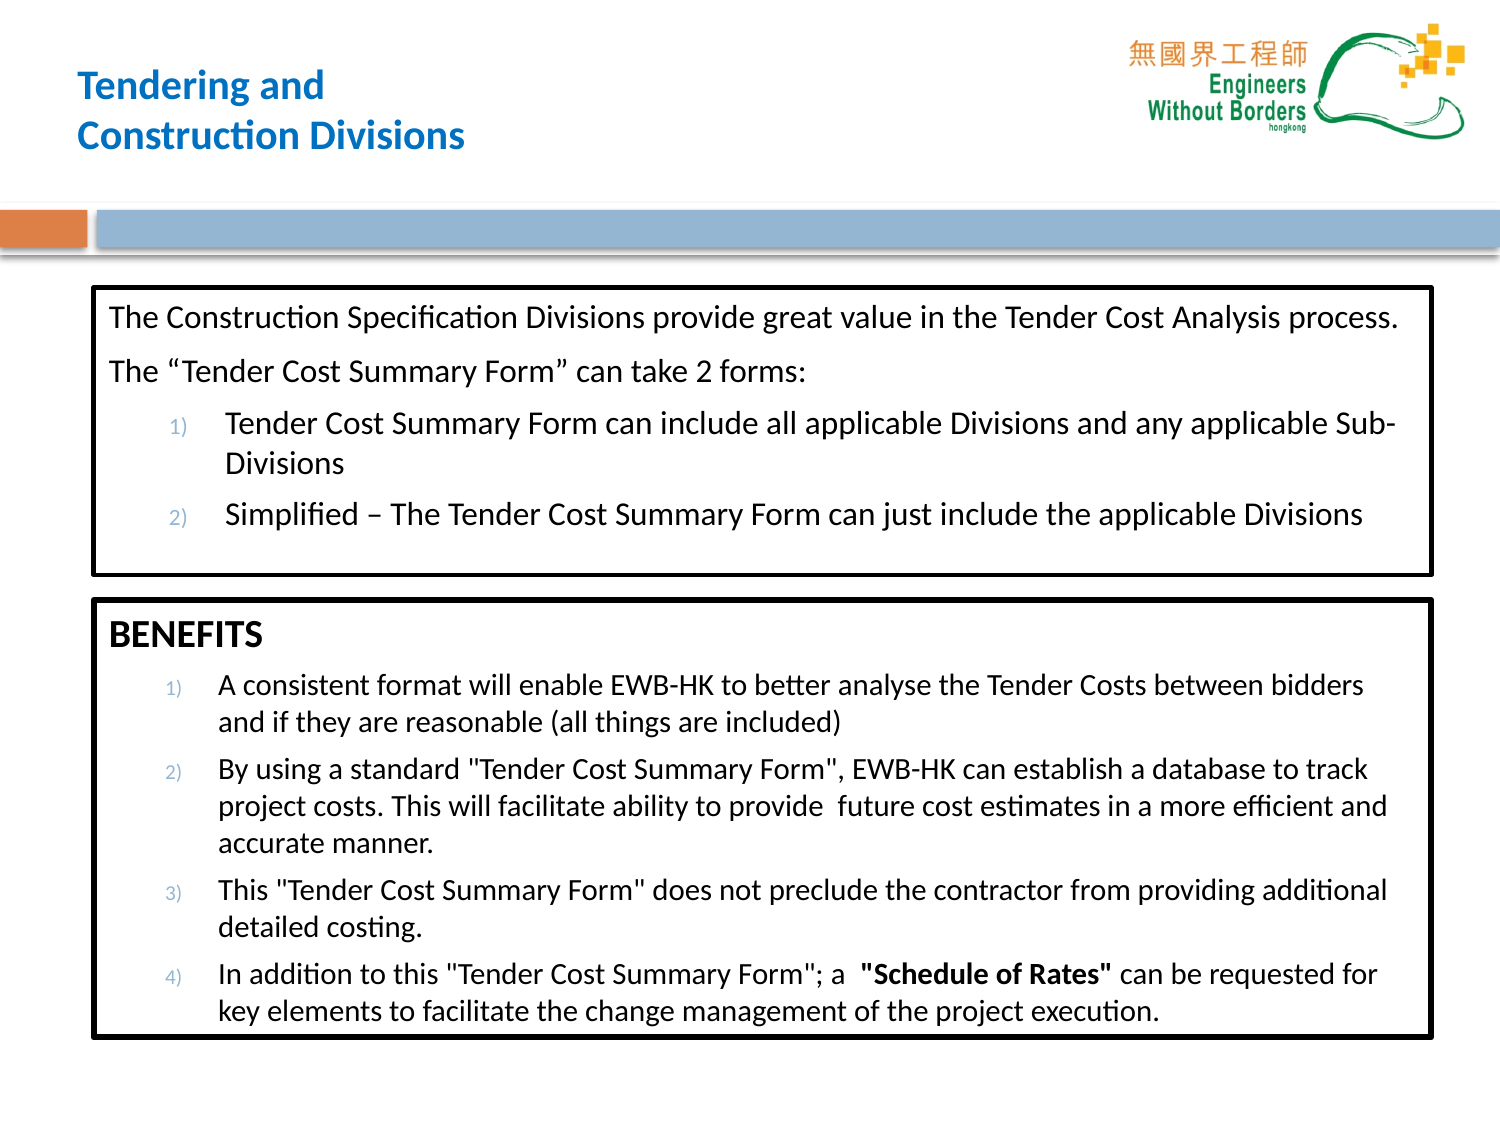

# Tendering and Construction Divisions
The Construction Specification Divisions provide great value in the Tender Cost Analysis process.
The “Tender Cost Summary Form” can take 2 forms:
Tender Cost Summary Form can include all applicable Divisions and any applicable Sub-Divisions
Simplified – The Tender Cost Summary Form can just include the applicable Divisions

BENEFITS
A consistent format will enable EWB-HK to better analyse the Tender Costs between bidders and if they are reasonable (all things are included)
By using a standard "Tender Cost Summary Form", EWB-HK can establish a database to track project costs. This will facilitate ability to provide  future cost estimates in a more efficient and accurate manner.
This "Tender Cost Summary Form" does not preclude the contractor from providing additional detailed costing.
In addition to this "Tender Cost Summary Form"; a  "Schedule of Rates" can be requested for key elements to facilitate the change management of the project execution.